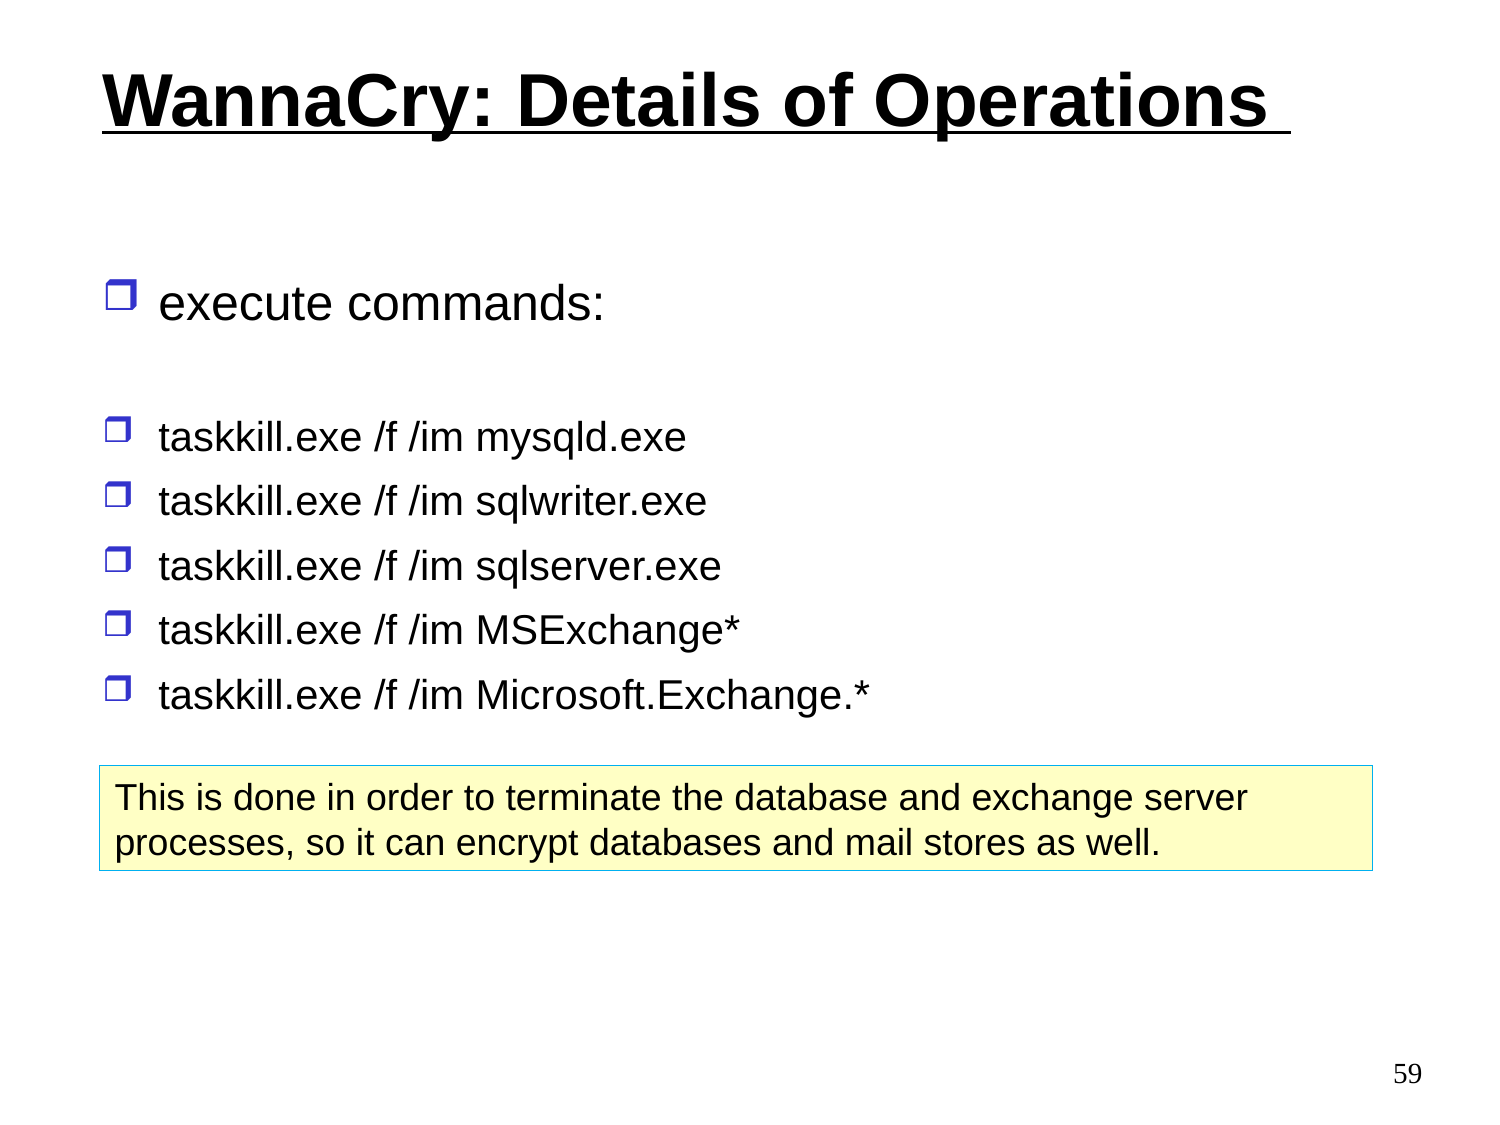

# WannaCry: Details of Operations
execute commands:

taskkill.exe /f /im mysqld.exe
taskkill.exe /f /im sqlwriter.exe
taskkill.exe /f /im sqlserver.exe
taskkill.exe /f /im MSExchange*
taskkill.exe /f /im Microsoft.Exchange.*
This is done in order to terminate the database and exchange server processes, so it can encrypt databases and mail stores as well.